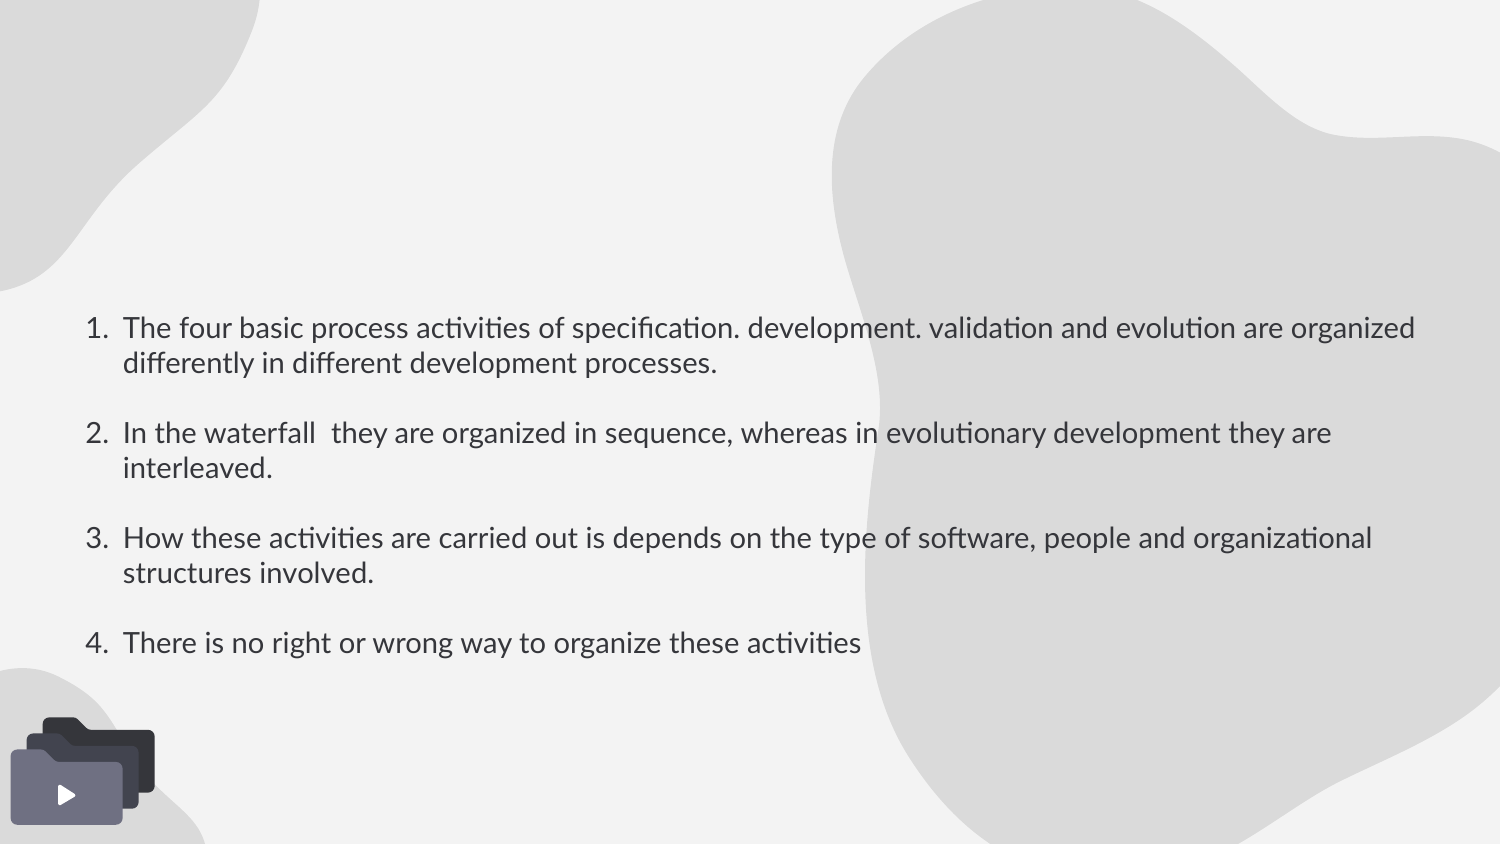

The four basic process activities of specification. development. validation and evolution are organized differently in different development processes.

In the waterfall  they are organized in sequence, whereas in evolutionary development they are interleaved.

How these activities are carried out is depends on the type of software, people and organizational structures involved.

There is no right or wrong way to organize these activities